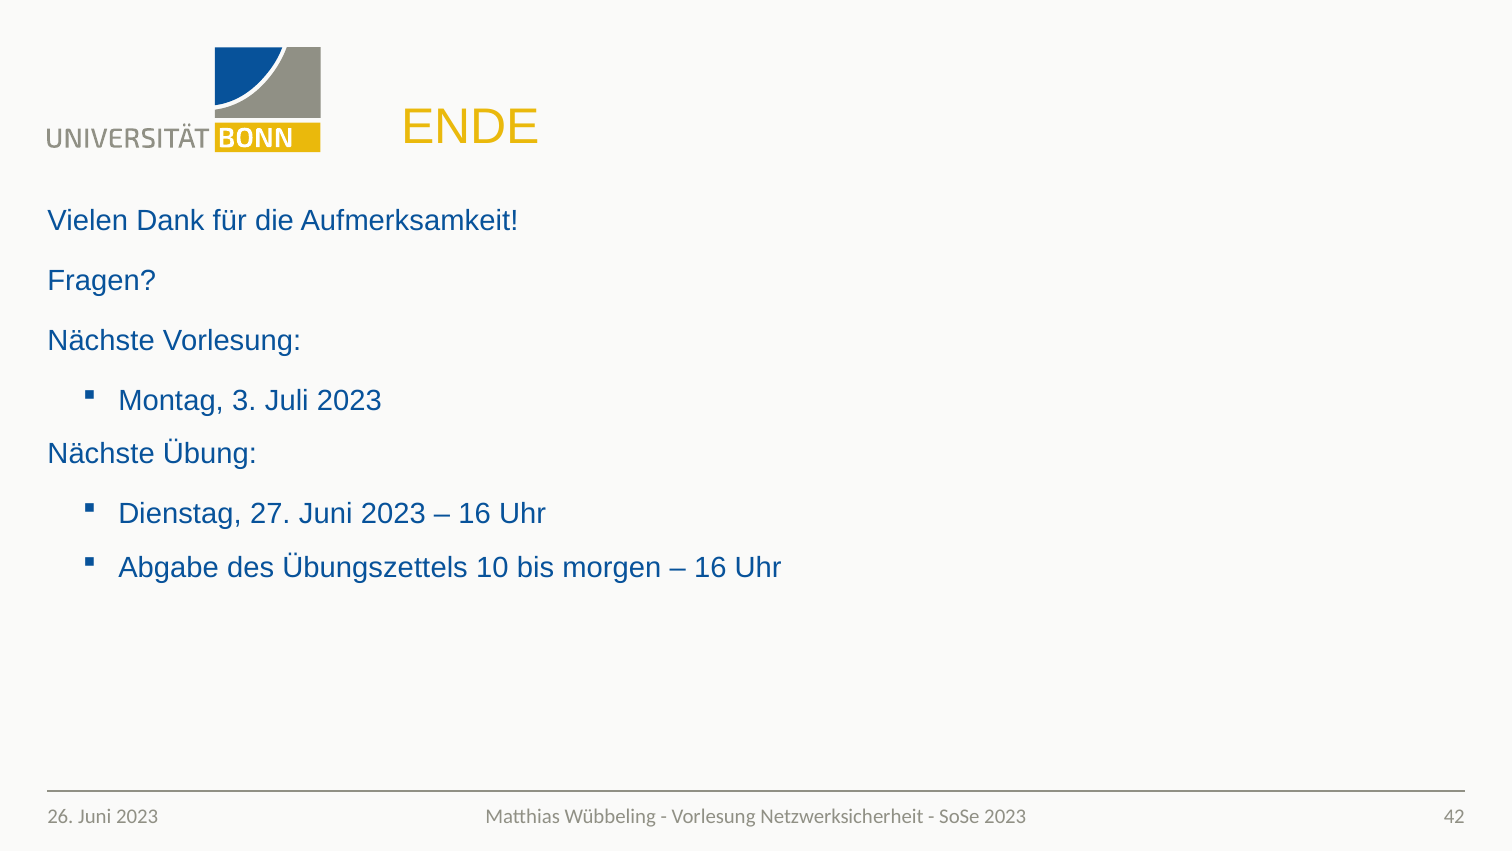

# Ende
Vielen Dank für die Aufmerksamkeit!
Fragen?
Nächste Vorlesung:
Montag, 3. Juli 2023
Nächste Übung:
Dienstag, 27. Juni 2023 – 16 Uhr
Abgabe des Übungszettels 10 bis morgen – 16 Uhr

26. Juni 2023
42
Matthias Wübbeling - Vorlesung Netzwerksicherheit - SoSe 2023